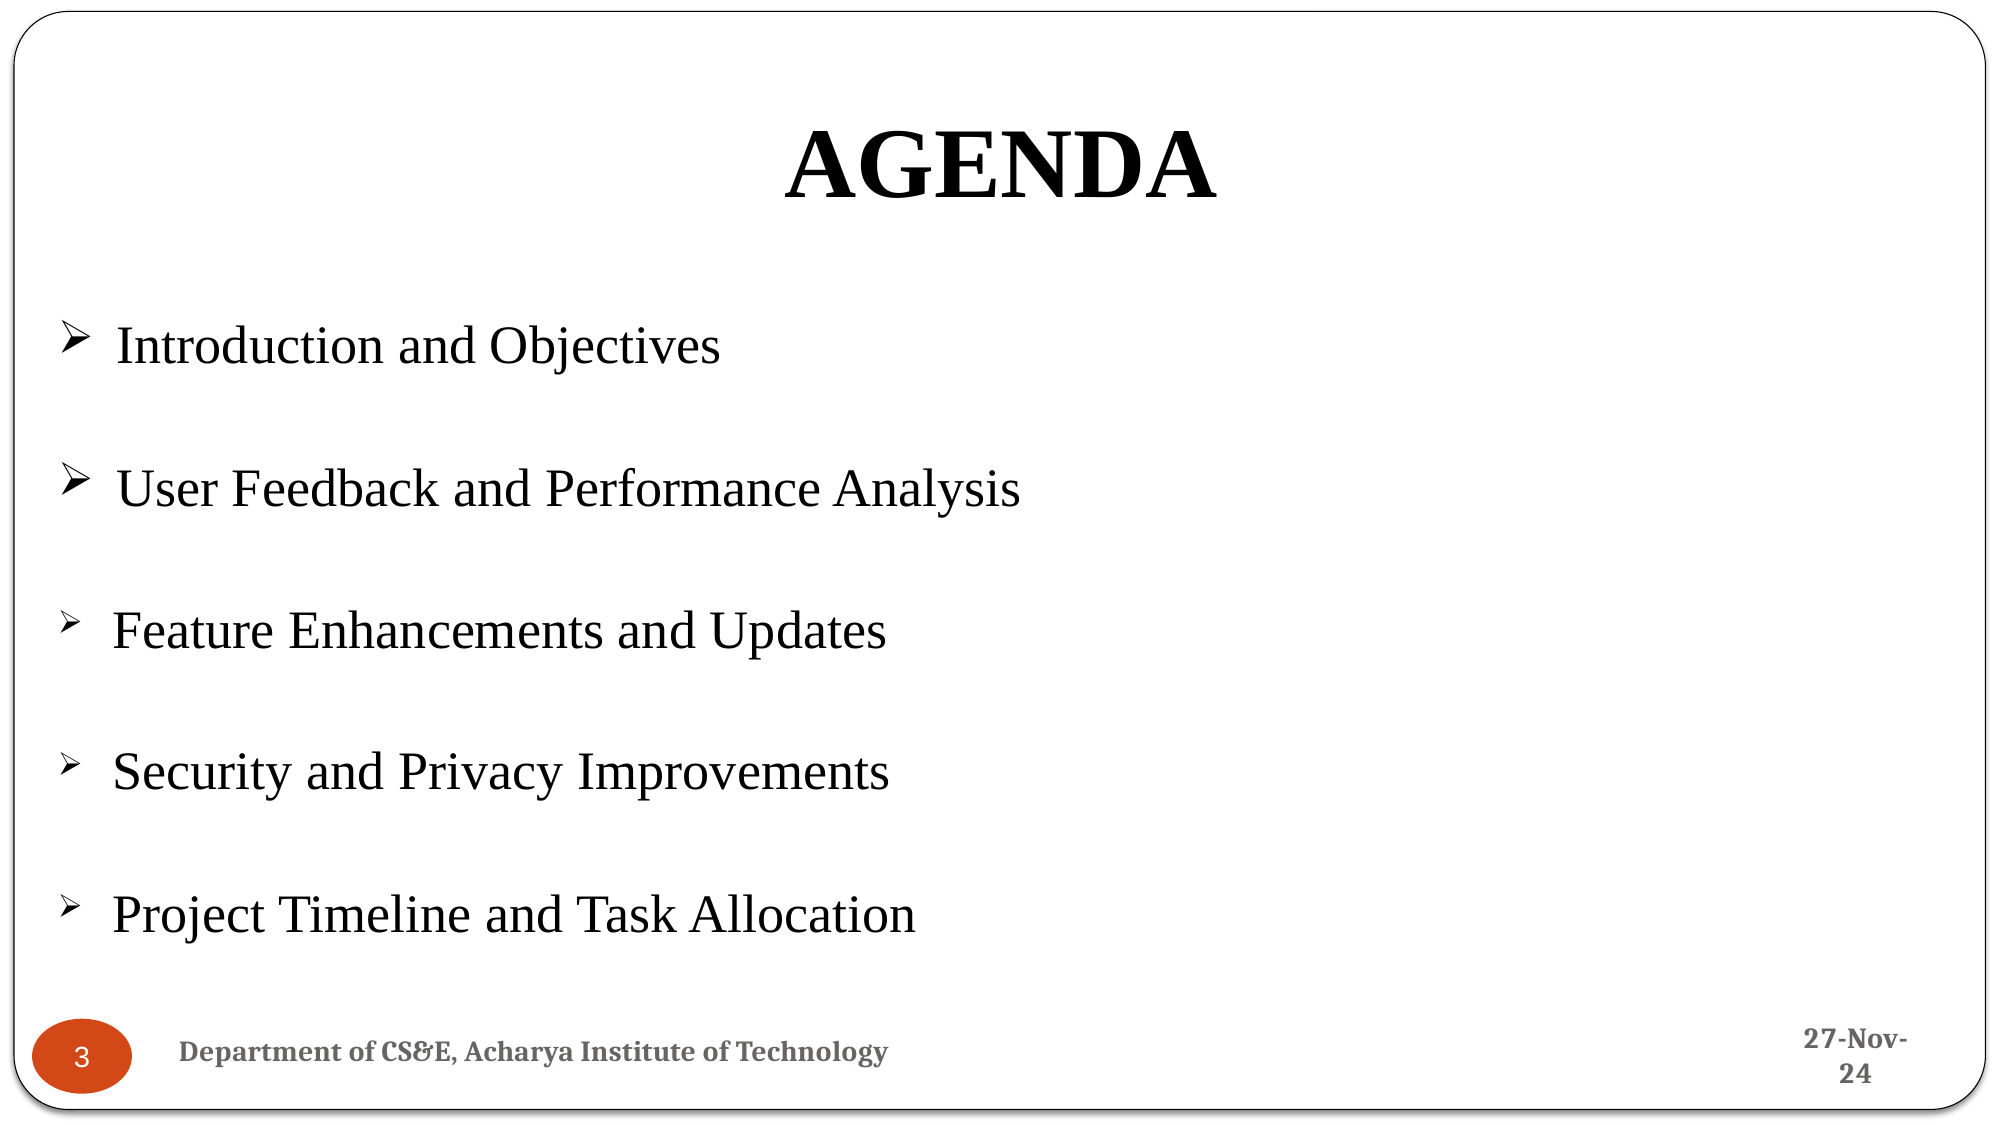

# AGENDA
 Introduction and Objectives
 User Feedback and Performance Analysis
 Feature Enhancements and Updates
 Security and Privacy Improvements
 Project Timeline and Task Allocation

Department of CS&E, Acharya Institute of Technology
27-Nov-24
3